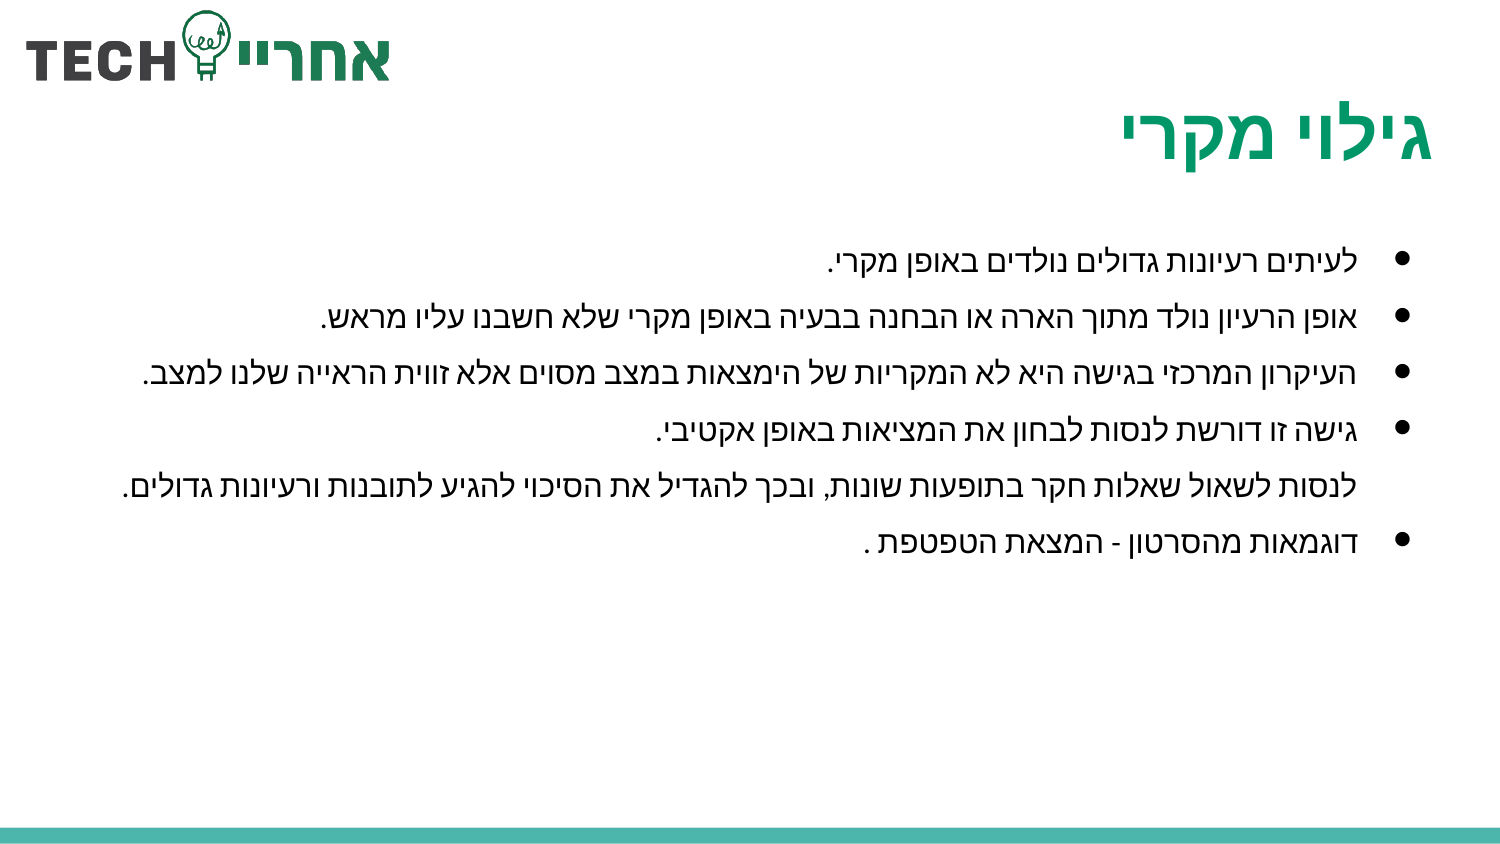

# גילוי מקרי
לעיתים רעיונות גדולים נולדים באופן מקרי.
אופן הרעיון נולד מתוך הארה או הבחנה בבעיה באופן מקרי שלא חשבנו עליו מראש.
העיקרון המרכזי בגישה היא לא המקריות של הימצאות במצב מסוים אלא זווית הראייה שלנו למצב.
גישה זו דורשת לנסות לבחון את המציאות באופן אקטיבי.
לנסות לשאול שאלות חקר בתופעות שונות, ובכך להגדיל את הסיכוי להגיע לתובנות ורעיונות גדולים.
דוגמאות מהסרטון - המצאת הטפטפת .